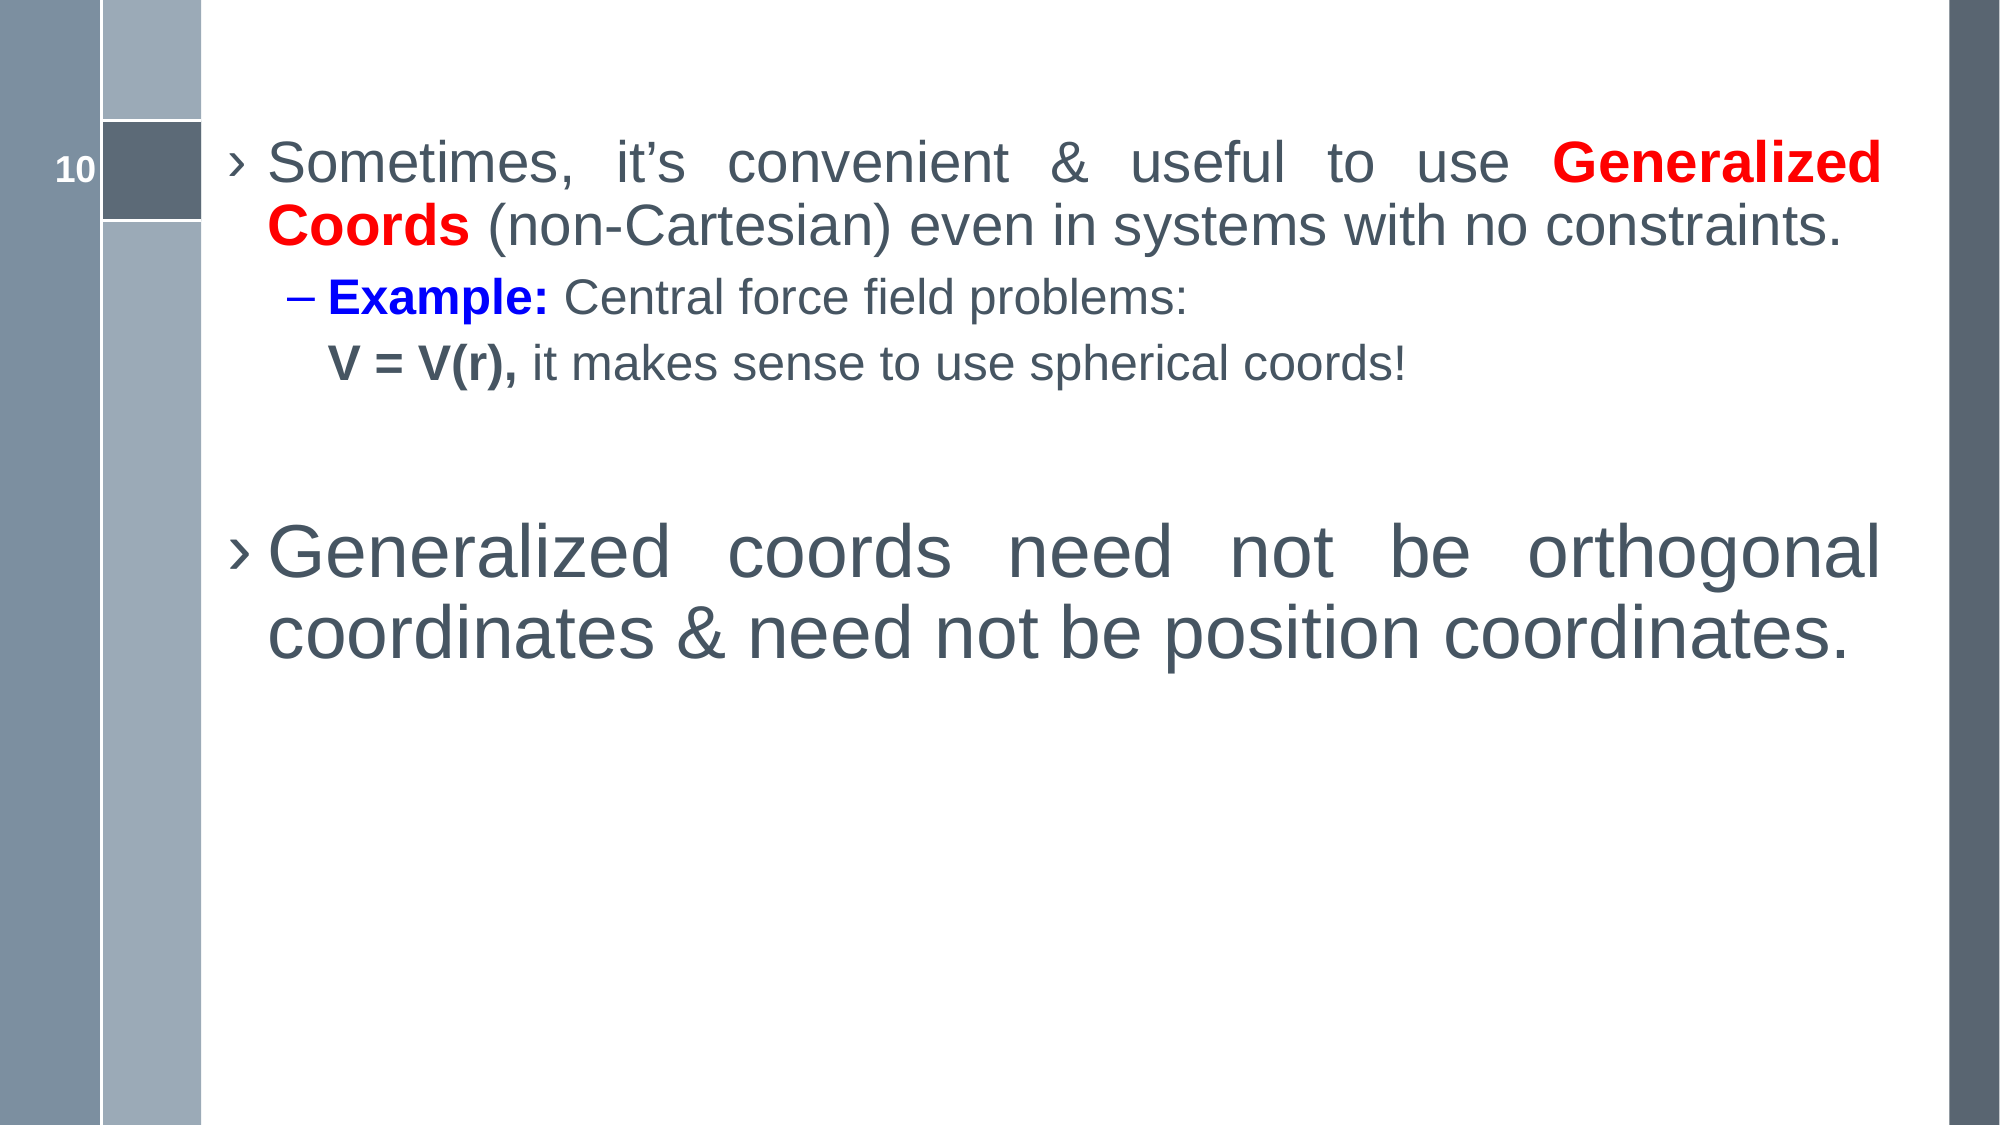

Sometimes, it’s convenient & useful to use Generalized Coords (non-Cartesian) even in systems with no constraints.
Example: Central force field problems:
	V = V(r), it makes sense to use spherical coords!

Generalized coords need not be orthogonal coordinates & need not be position coordinates.